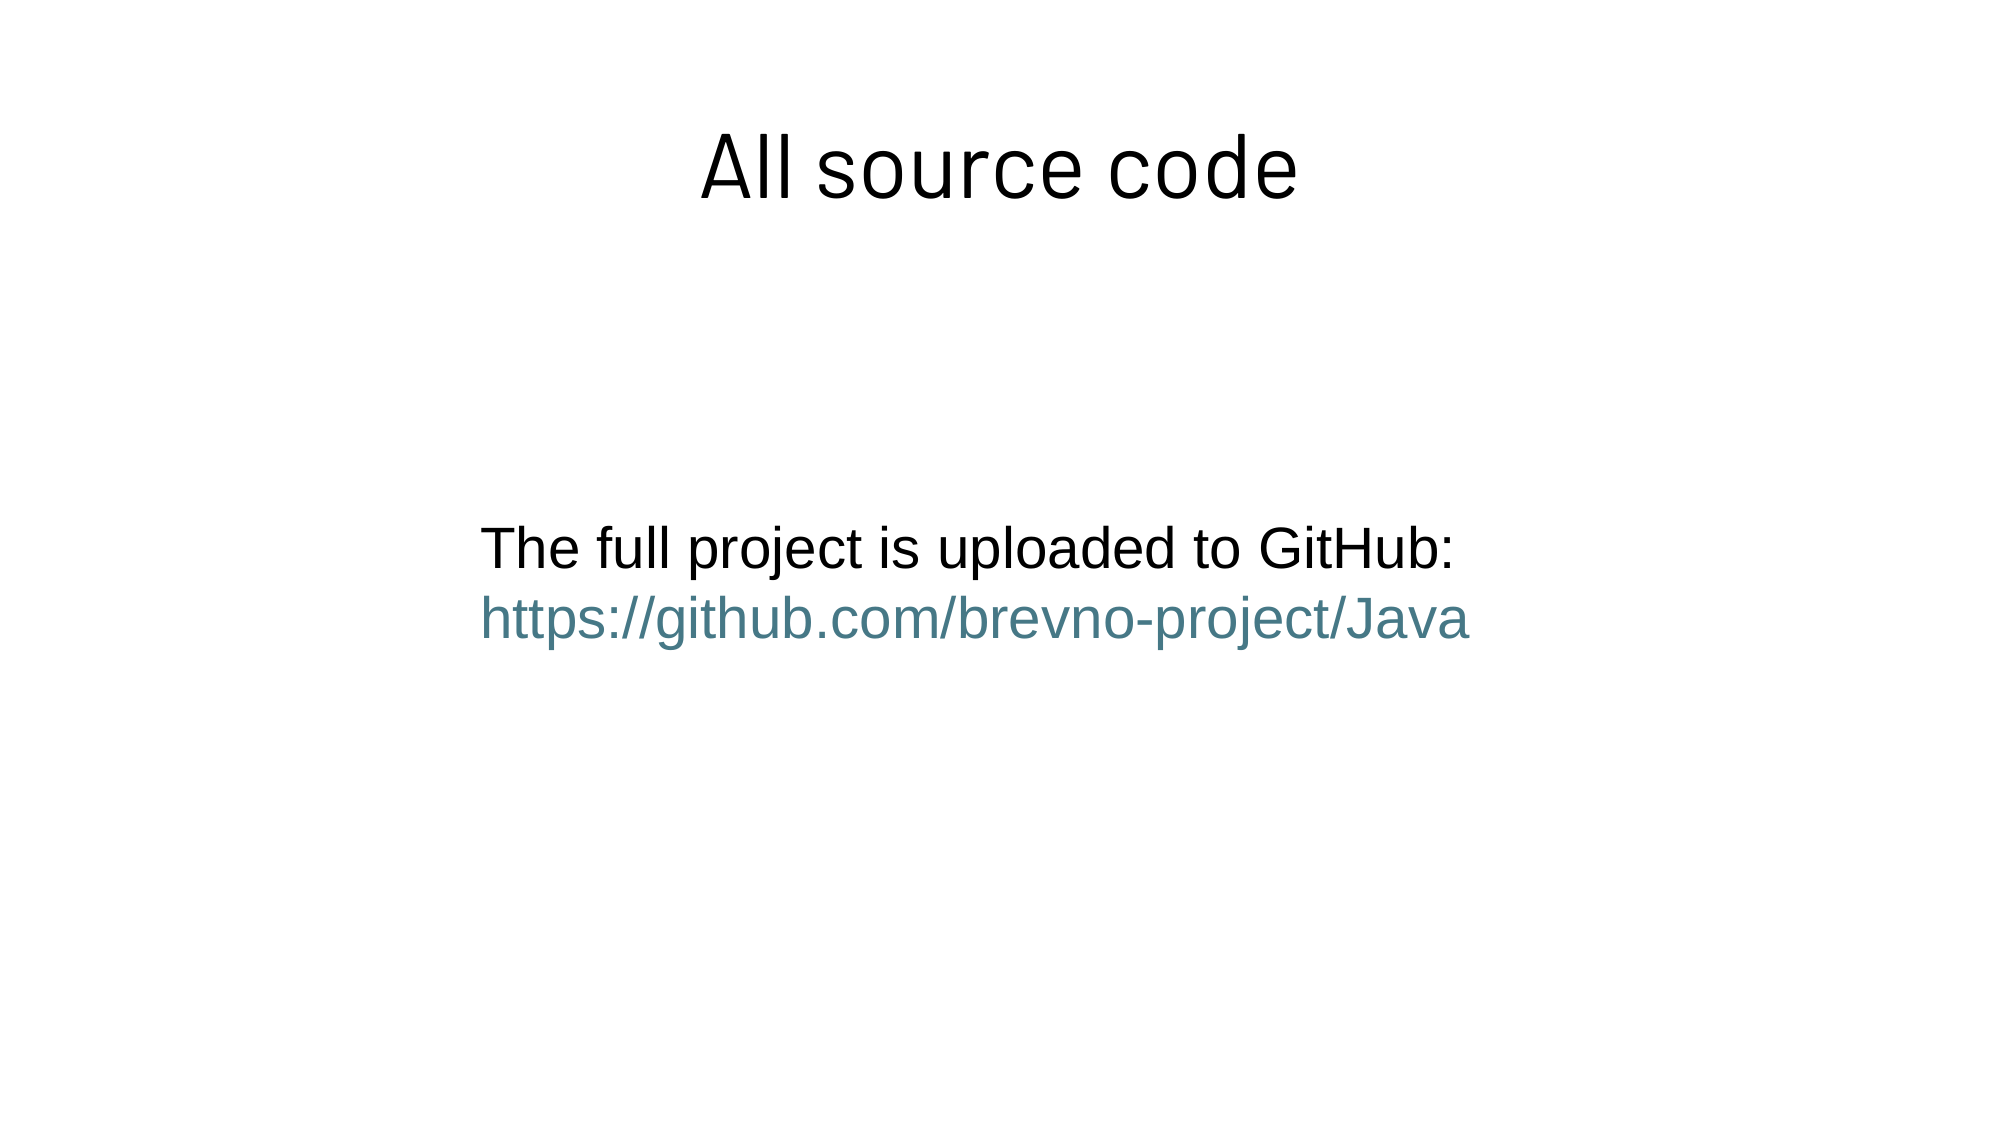

# All source code
The full project is uploaded to GitHub:
https://github.com/brevno-project/Java